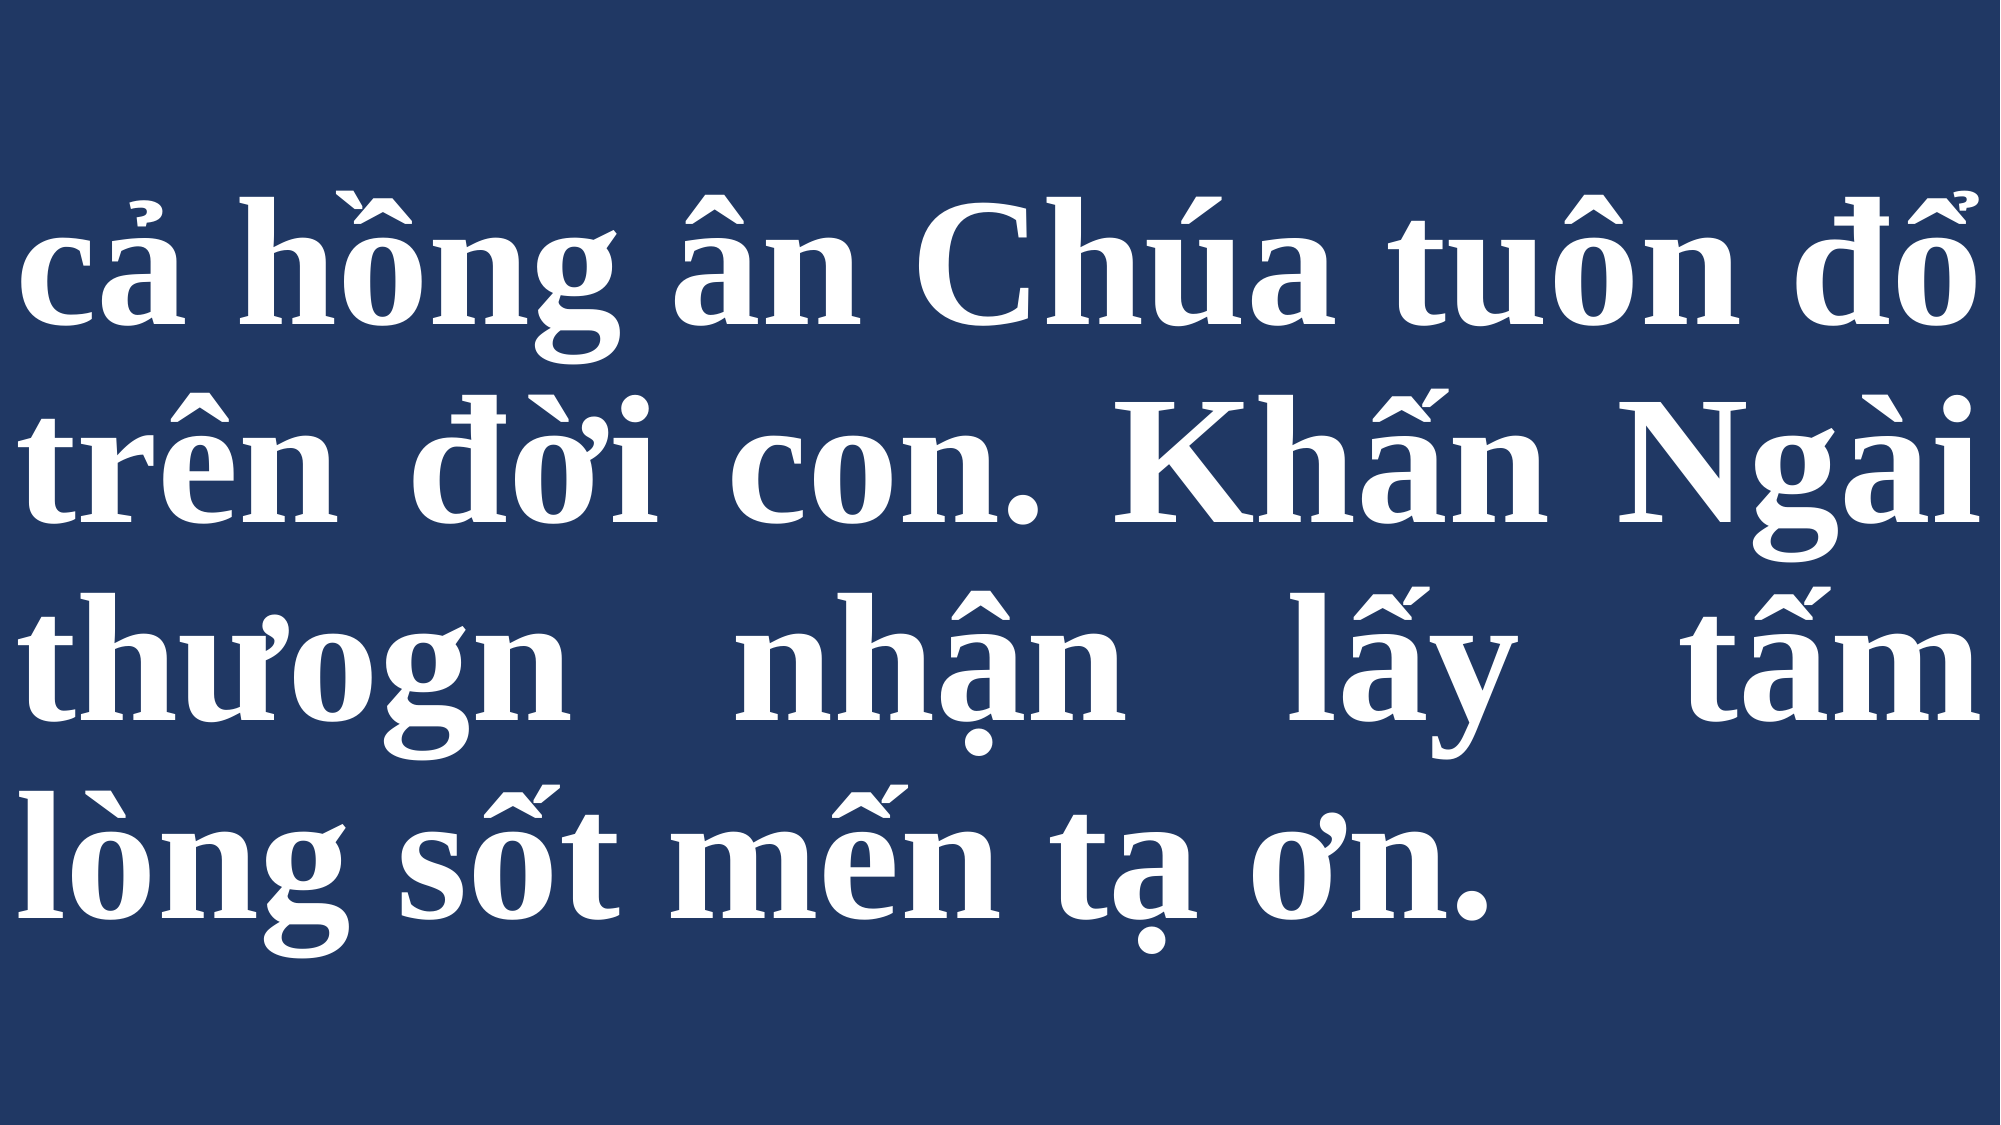

# cả hồng ân Chúa tuôn đổ trên đời con. Khấn Ngài thưogn nhận lấy tấm lòng sốt mến tạ ơn.